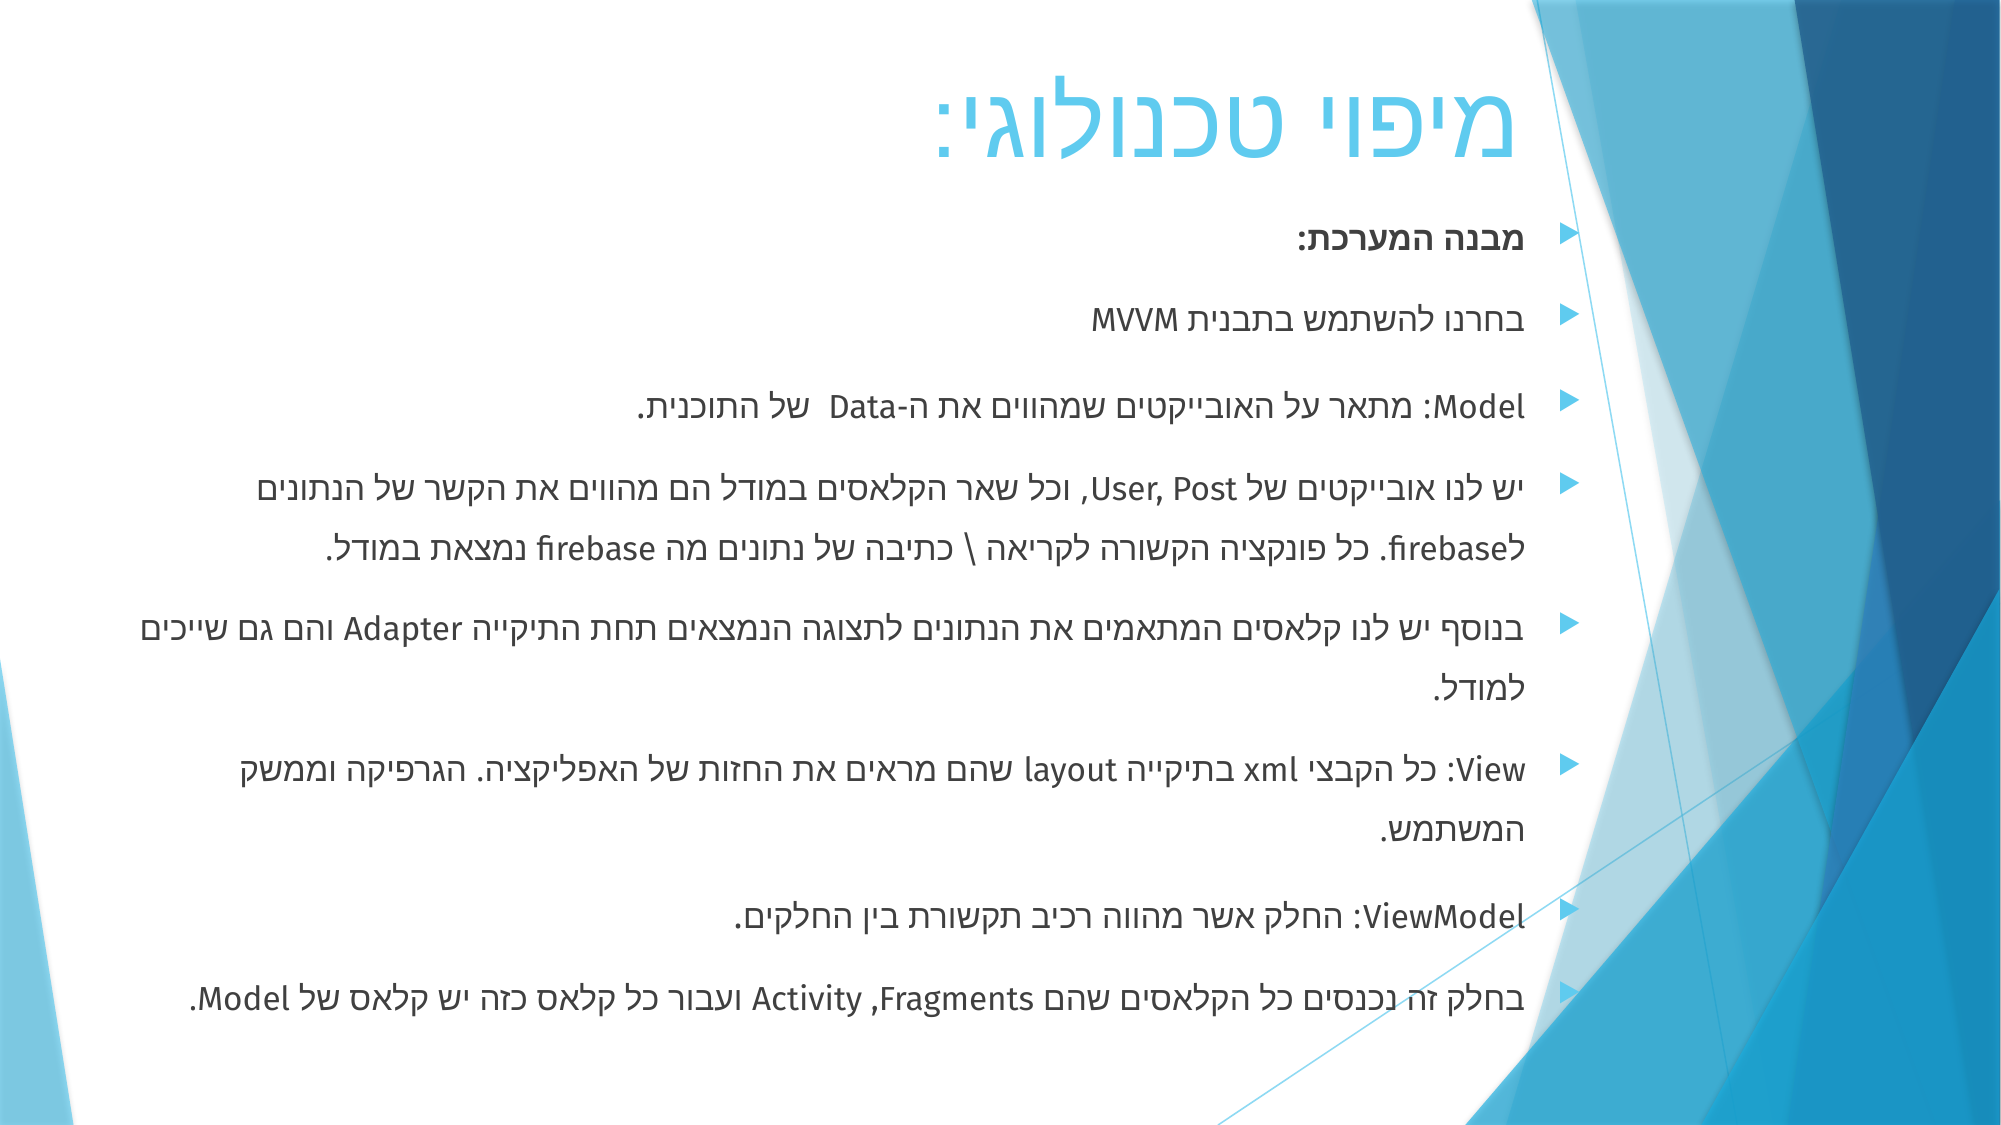

# מיפוי טכנולוגי:
מבנה המערכת:
בחרנו להשתמש בתבנית MVVM
Model: מתאר על האובייקטים שמהווים את ה-Data  של התוכנית.
יש לנו אובייקטים של User, Post, וכל שאר הקלאסים במודל הם מהווים את הקשר של הנתונים לfirebase. כל פונקציה הקשורה לקריאה \ כתיבה של נתונים מה firebase נמצאת במודל.
בנוסף יש לנו קלאסים המתאמים את הנתונים לתצוגה הנמצאים תחת התיקייה Adapter והם גם שייכים למודל.
View: כל הקבצי xml בתיקייה layout שהם מראים את החזות של האפליקציה. הגרפיקה וממשק המשתמש.
ViewModel: החלק אשר מהווה רכיב תקשורת בין החלקים.
בחלק זה נכנסים כל הקלאסים שהם Activity ,Fragments ועבור כל קלאס כזה יש קלאס של Model.